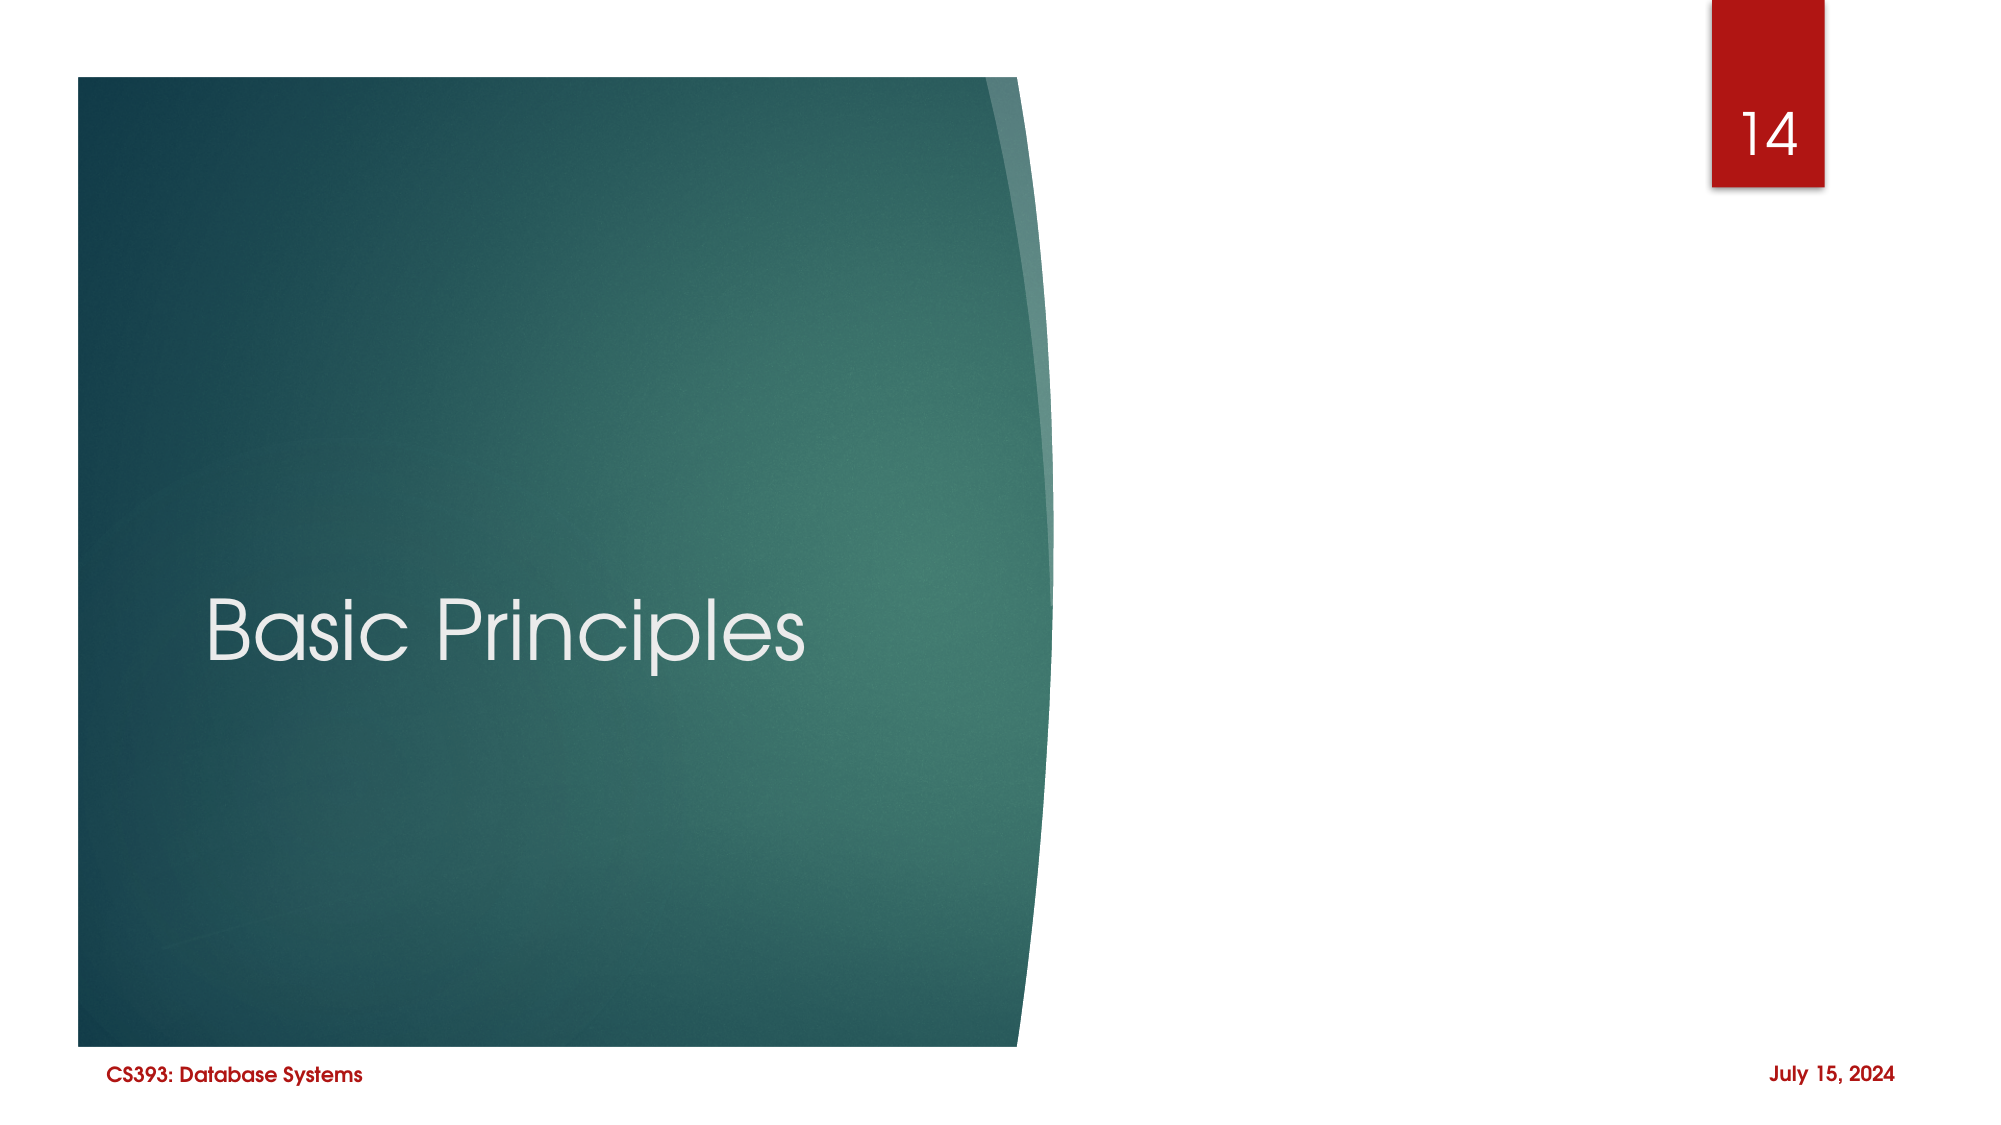

14
# Basic Principles

CS393: Database Systems
July 15, 2024